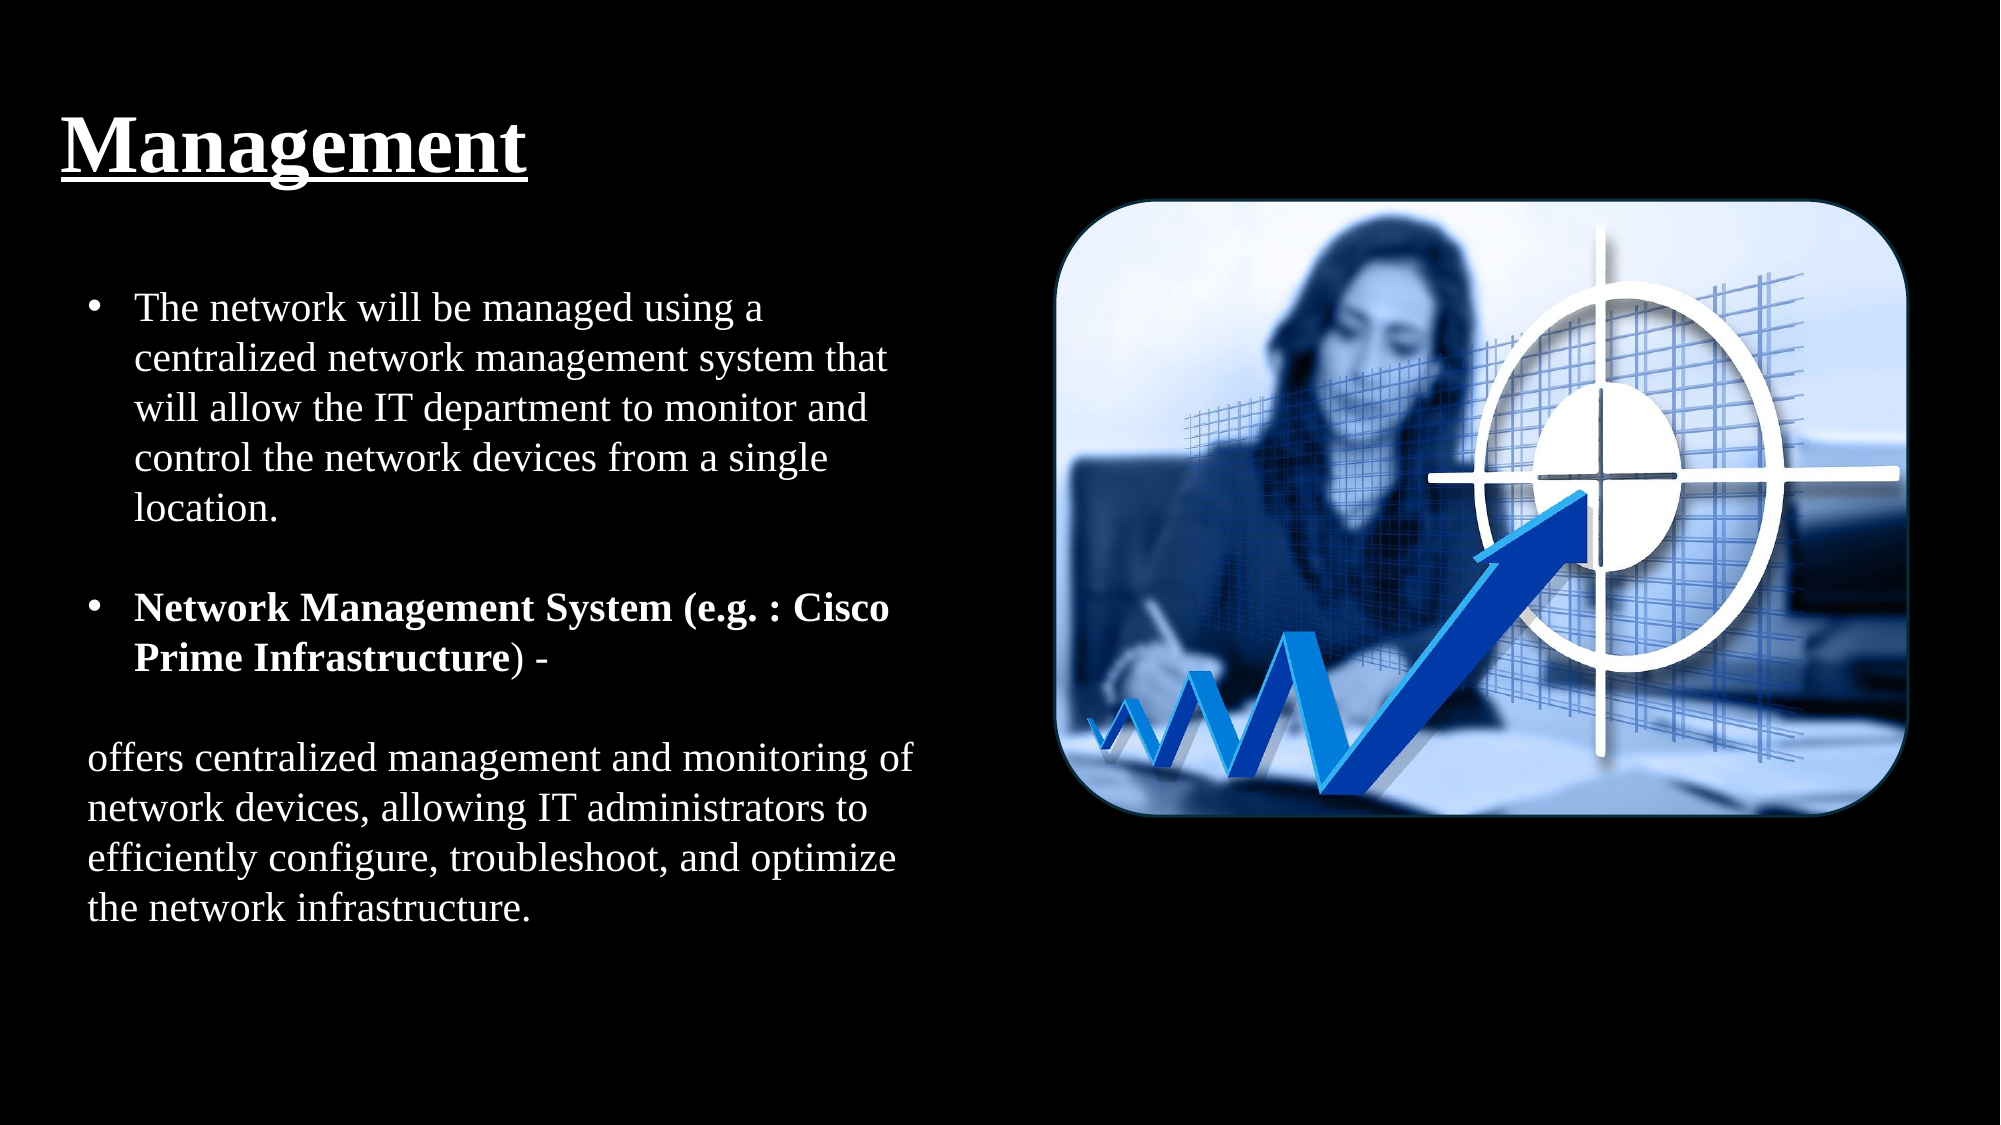

# Management

The network will be managed using a centralized network management system that will allow the IT department to monitor and control the network devices from a single location.

Network Management System (e.g. : Cisco Prime Infrastructure) -

offers centralized management and monitoring of network devices, allowing IT administrators to efficiently configure, troubleshoot, and optimize the network infrastructure.